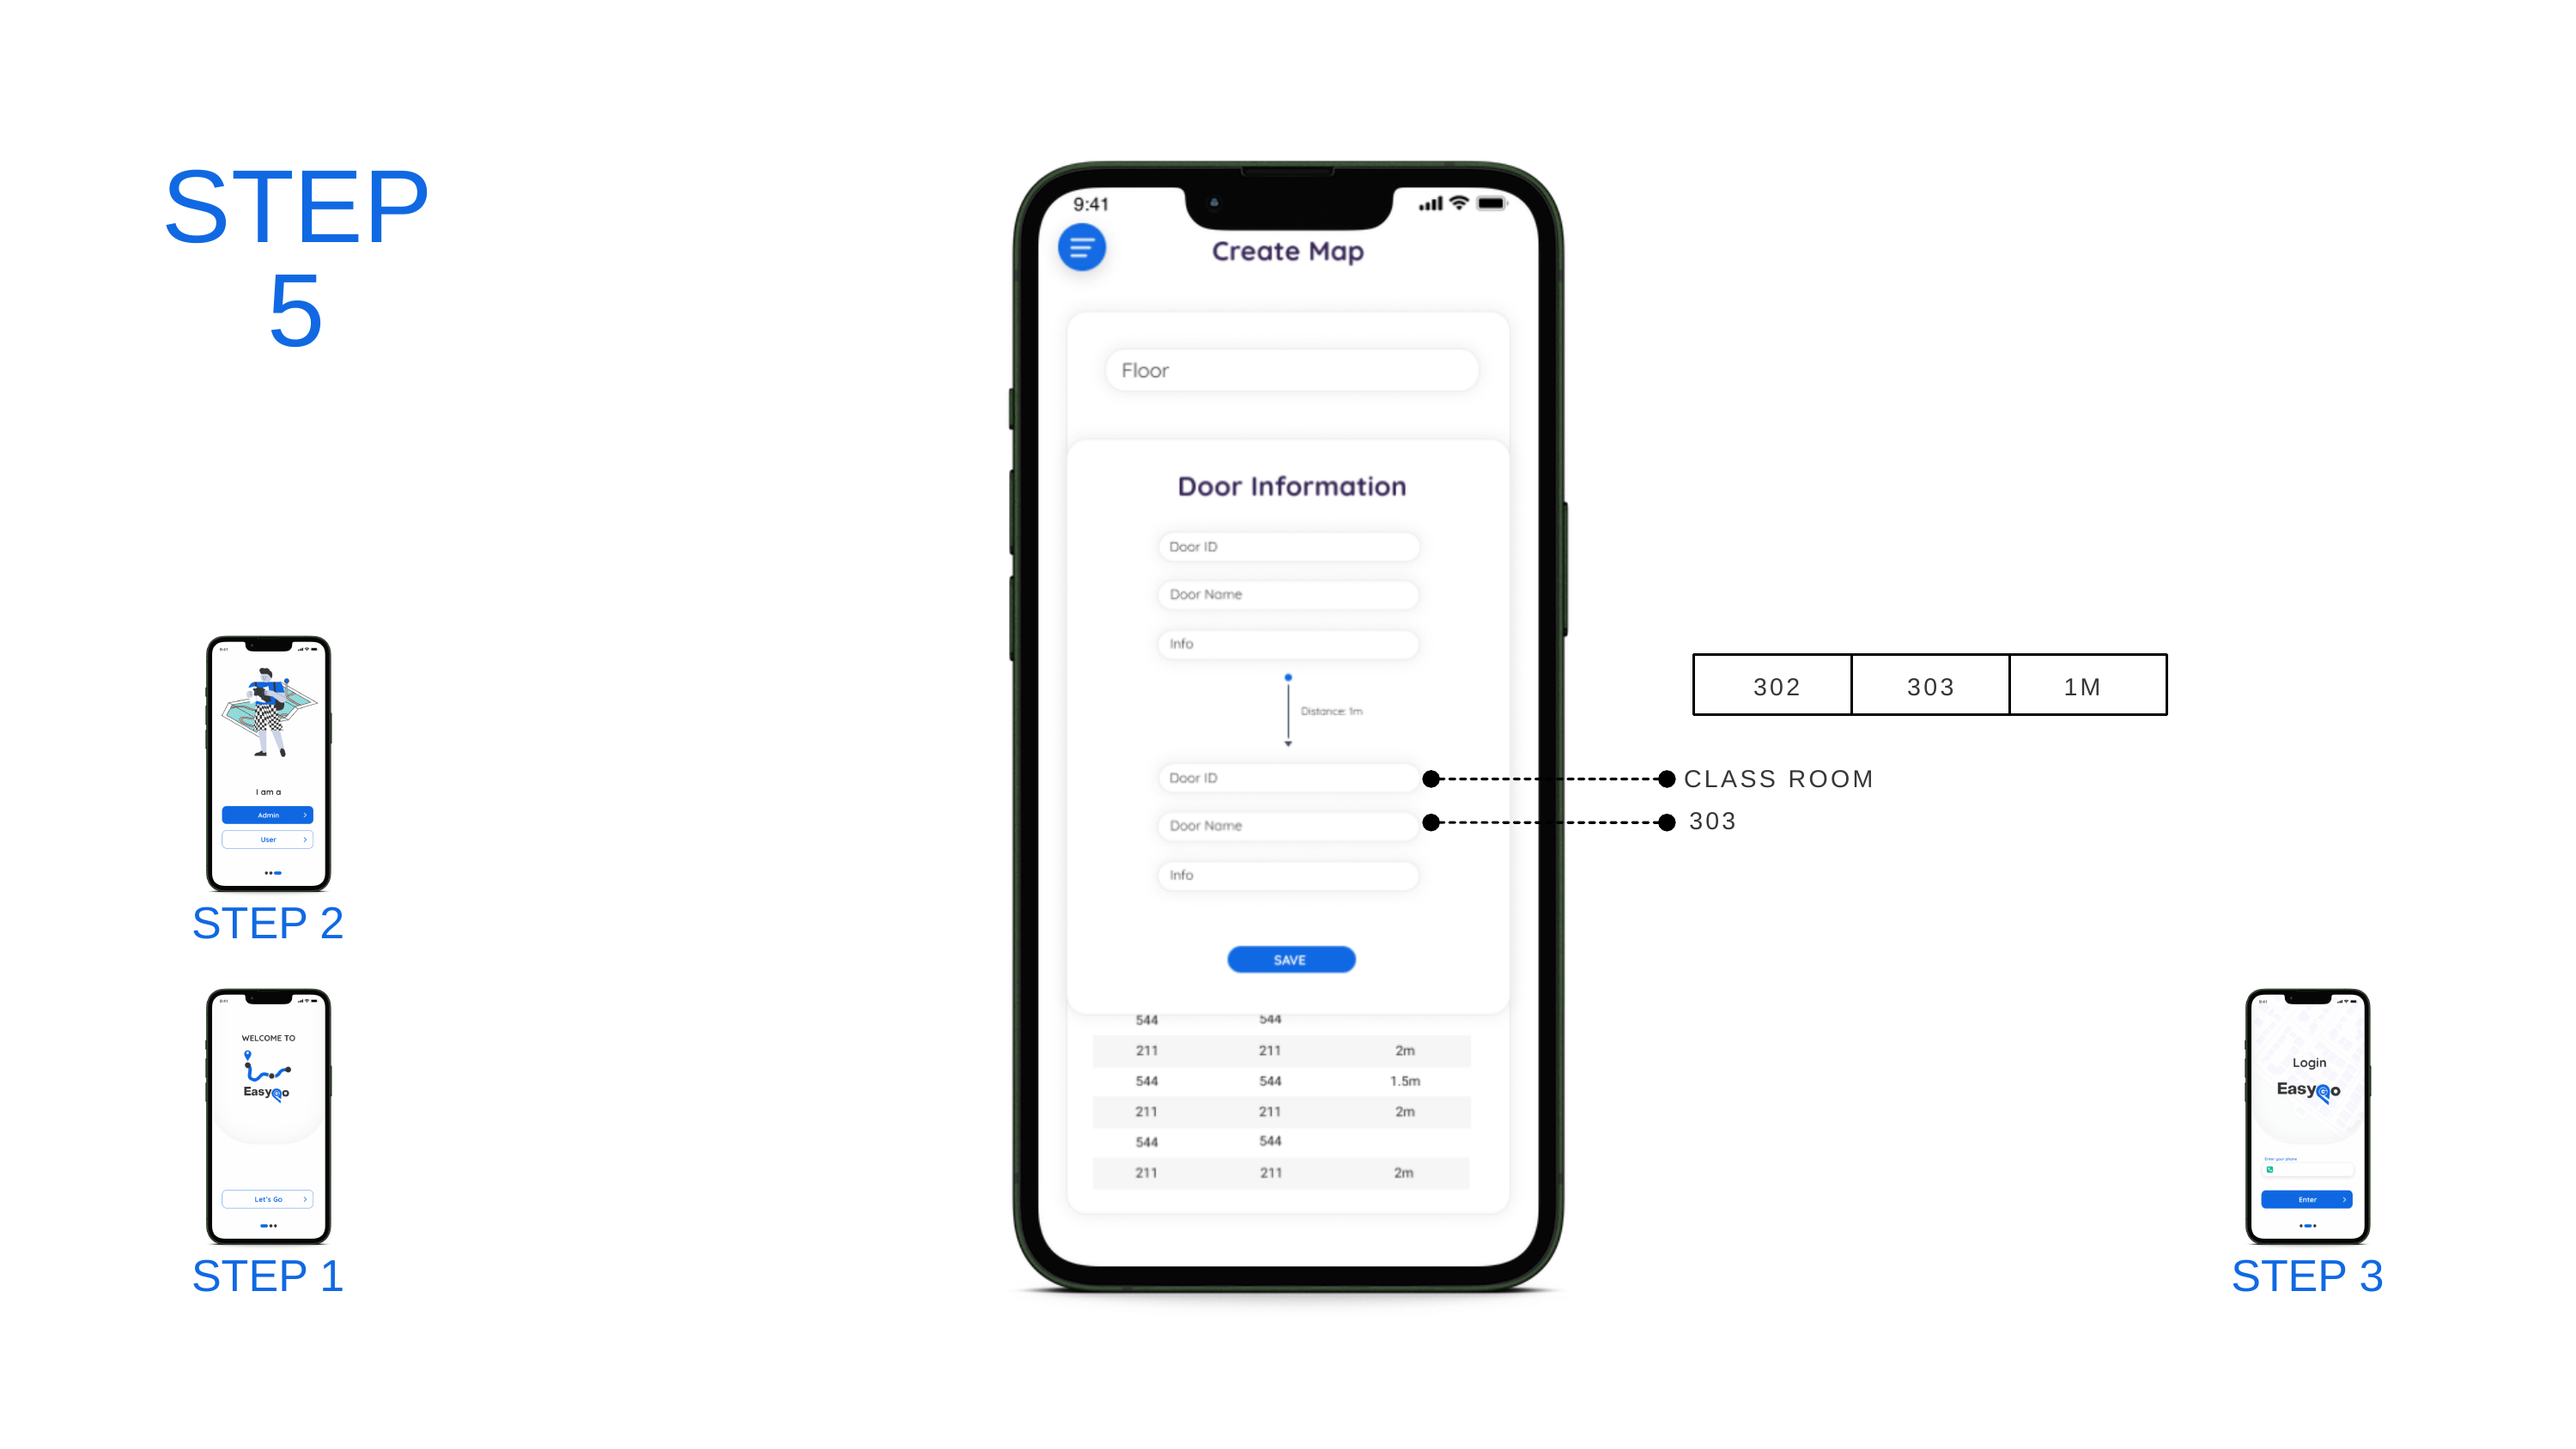

STEP 5

302
303
1M
CLASS ROOM

303

STEP 2

STEP 1
STEP 3